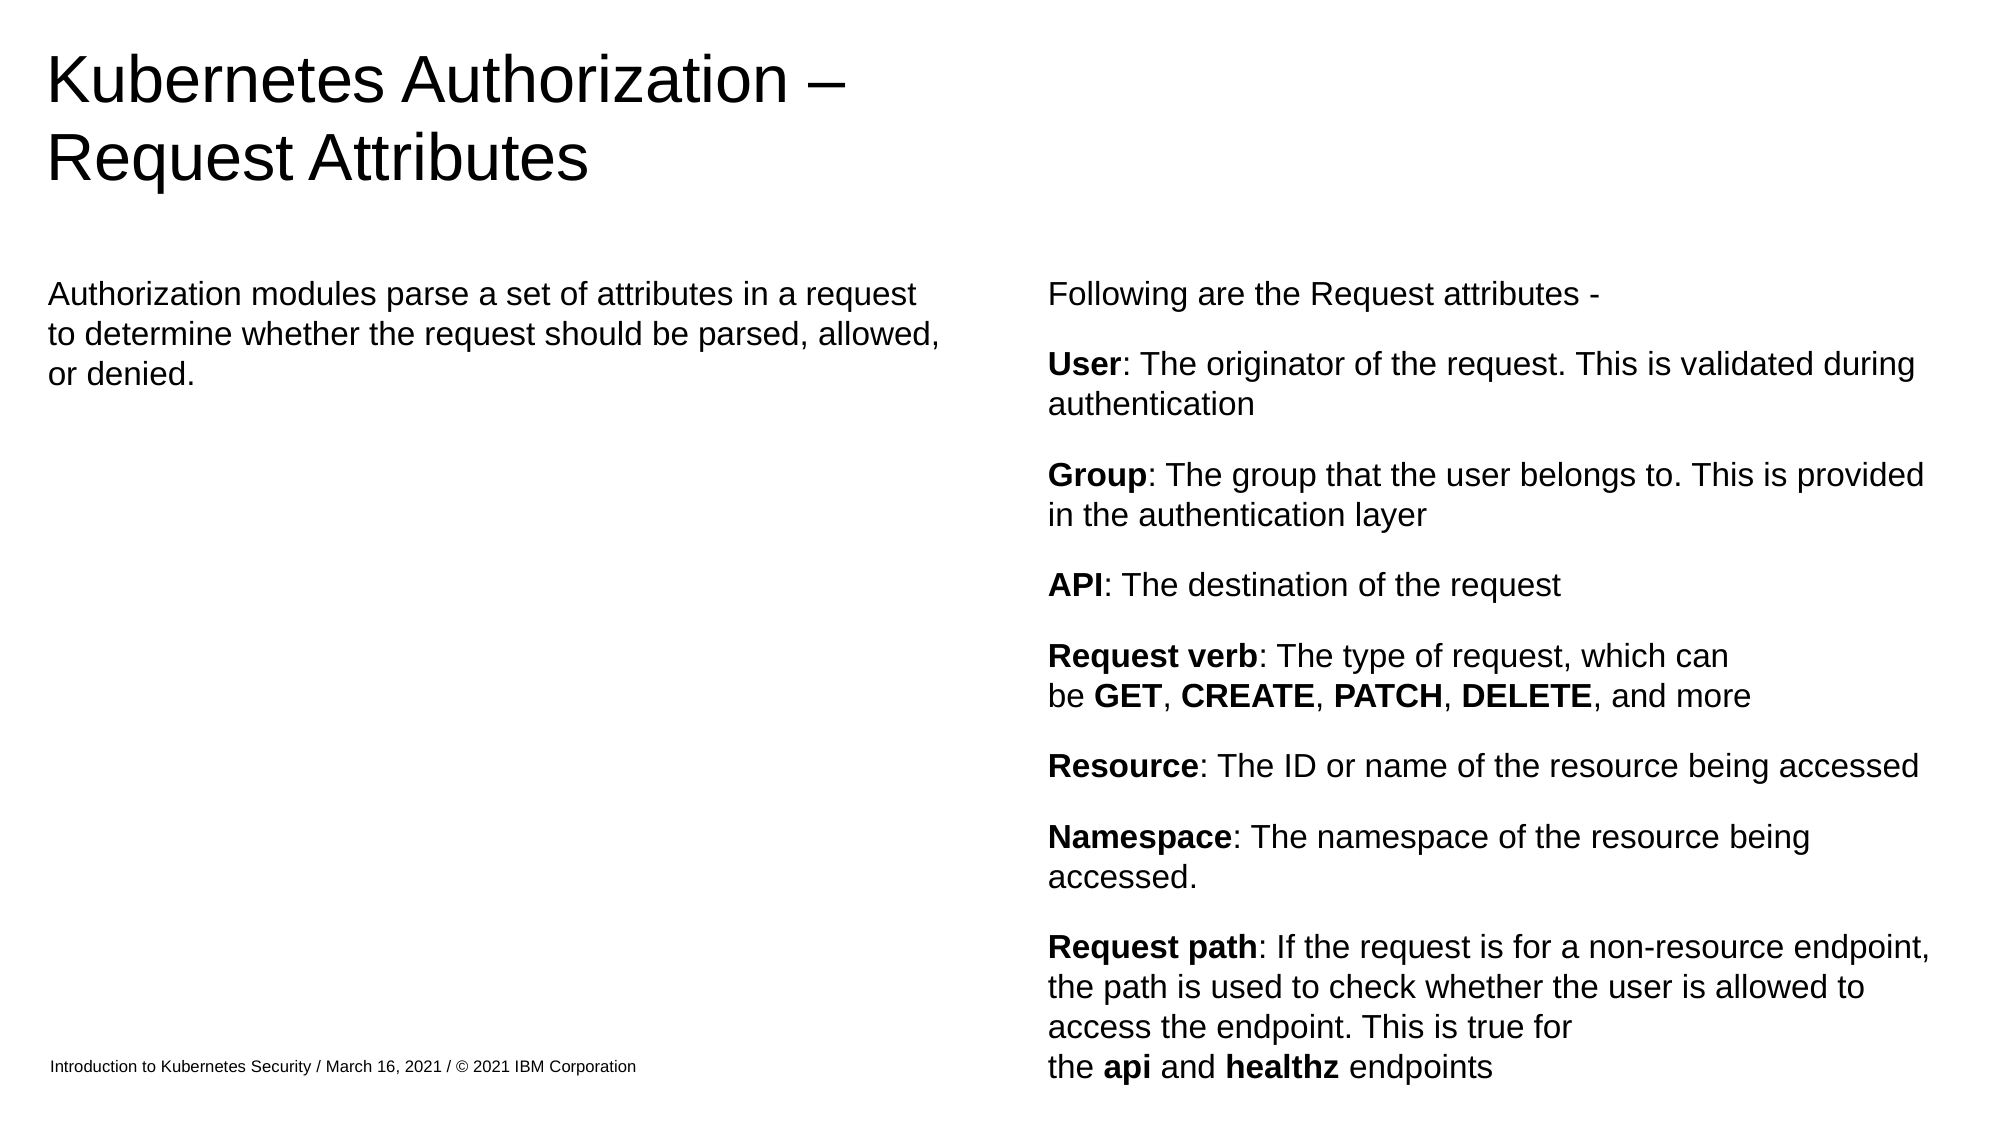

# Kubernetes Authorization – Request Attributes
Authorization modules parse a set of attributes in a request to determine whether the request should be parsed, allowed, or denied.
Following are the Request attributes -
User: The originator of the request. This is validated during authentication
Group: The group that the user belongs to. This is provided in the authentication layer
API: The destination of the request
Request verb: The type of request, which can be GET, CREATE, PATCH, DELETE, and more
Resource: The ID or name of the resource being accessed
Namespace: The namespace of the resource being accessed.
Request path: If the request is for a non-resource endpoint, the path is used to check whether the user is allowed to access the endpoint. This is true for the api and healthz endpoints

Introduction to Kubernetes Security / March 16, 2021 / © 2021 IBM Corporation